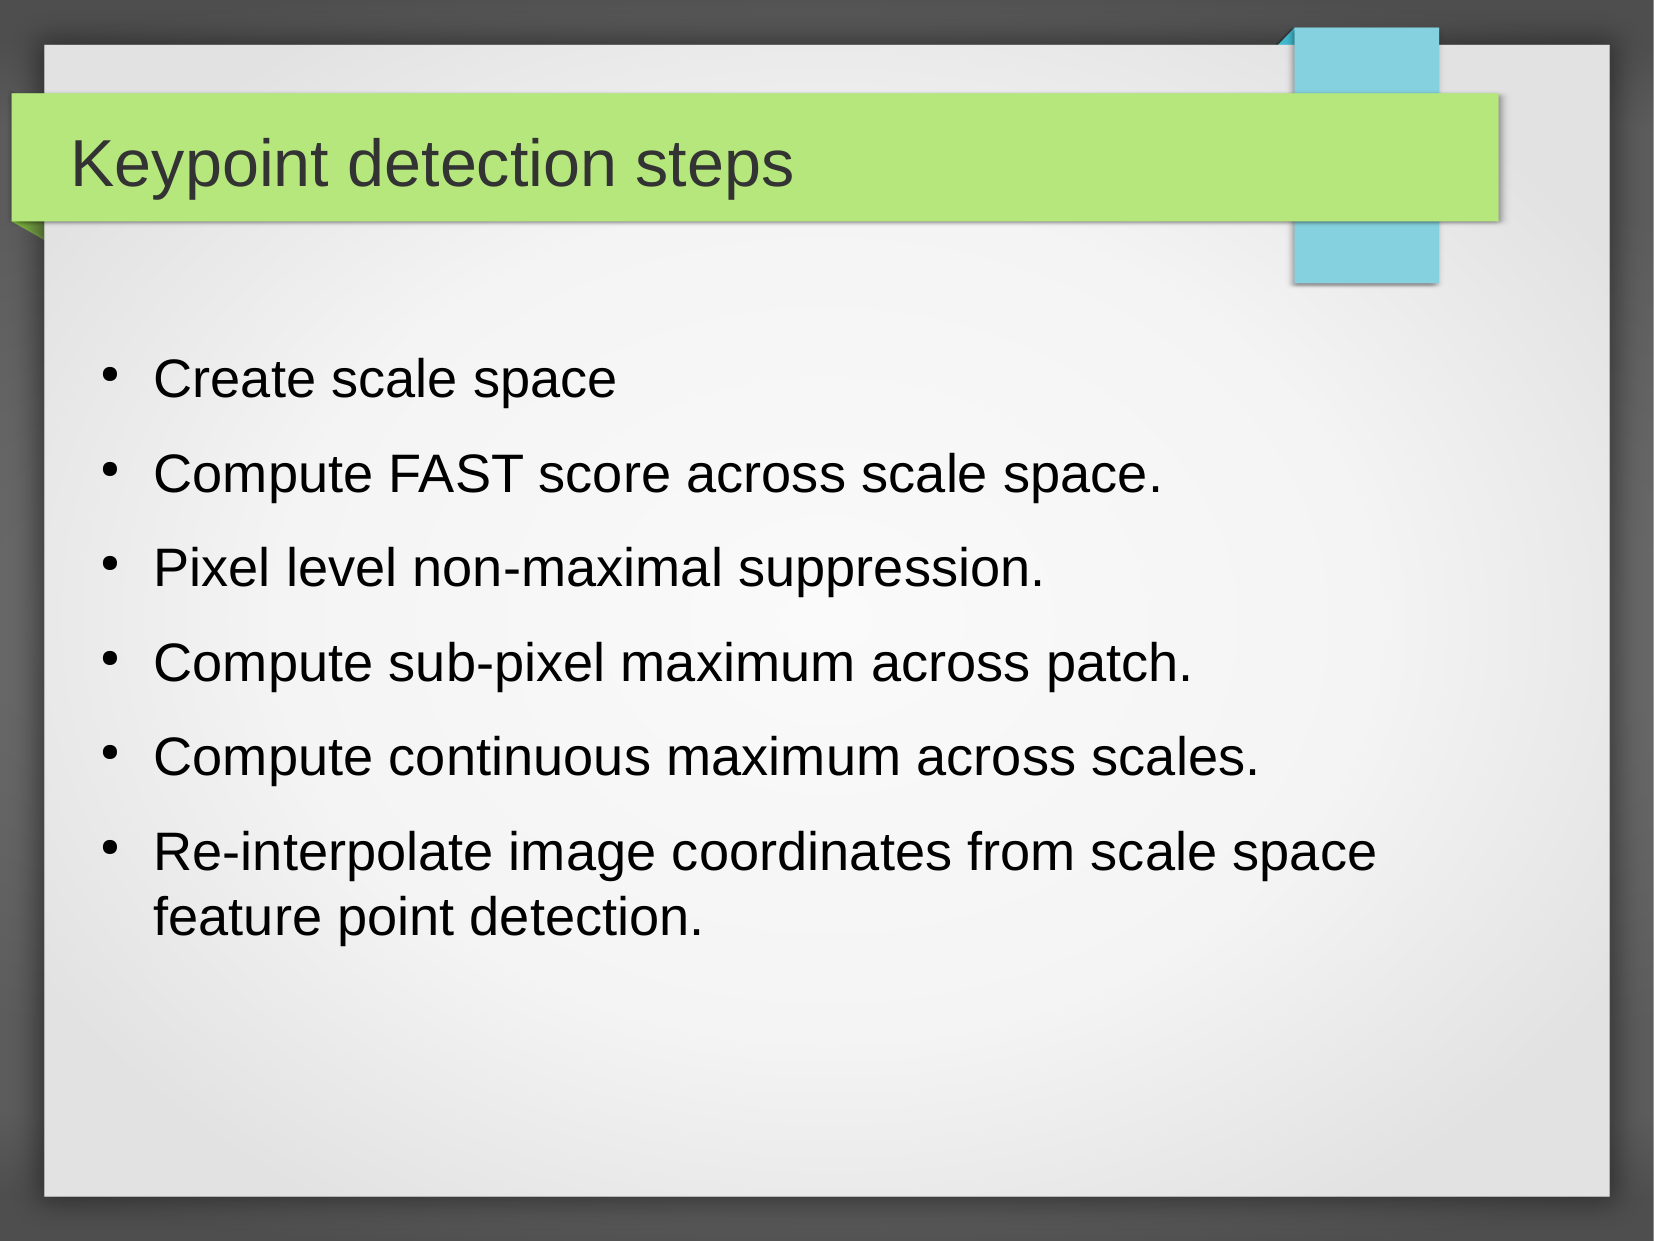

Keypoint detection steps
Create scale space
Compute FAST score across scale space.
Pixel level non-maximal suppression.
Compute sub-pixel maximum across patch.
Compute continuous maximum across scales.
Re-interpolate image coordinates from scale space feature point detection.